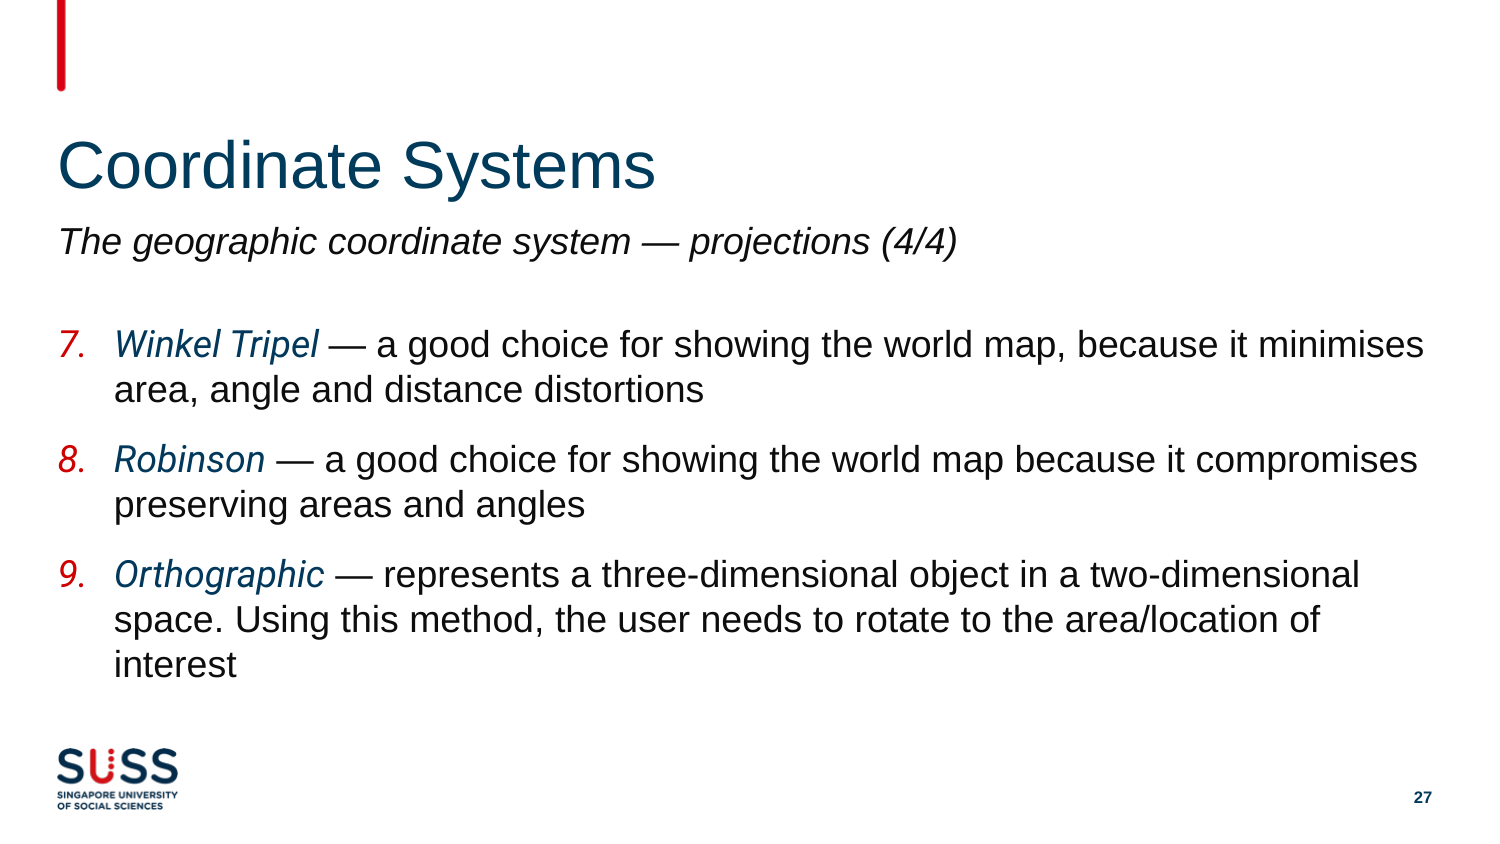

# Coordinate Systems
The geographic coordinate system — projections (4/4)
Winkel Tripel — a good choice for showing the world map, because it minimises area, angle and distance distortions
Robinson — a good choice for showing the world map because it compromises preserving areas and angles
Orthographic — represents a three-dimensional object in a two-dimensional space. Using this method, the user needs to rotate to the area/location of interest